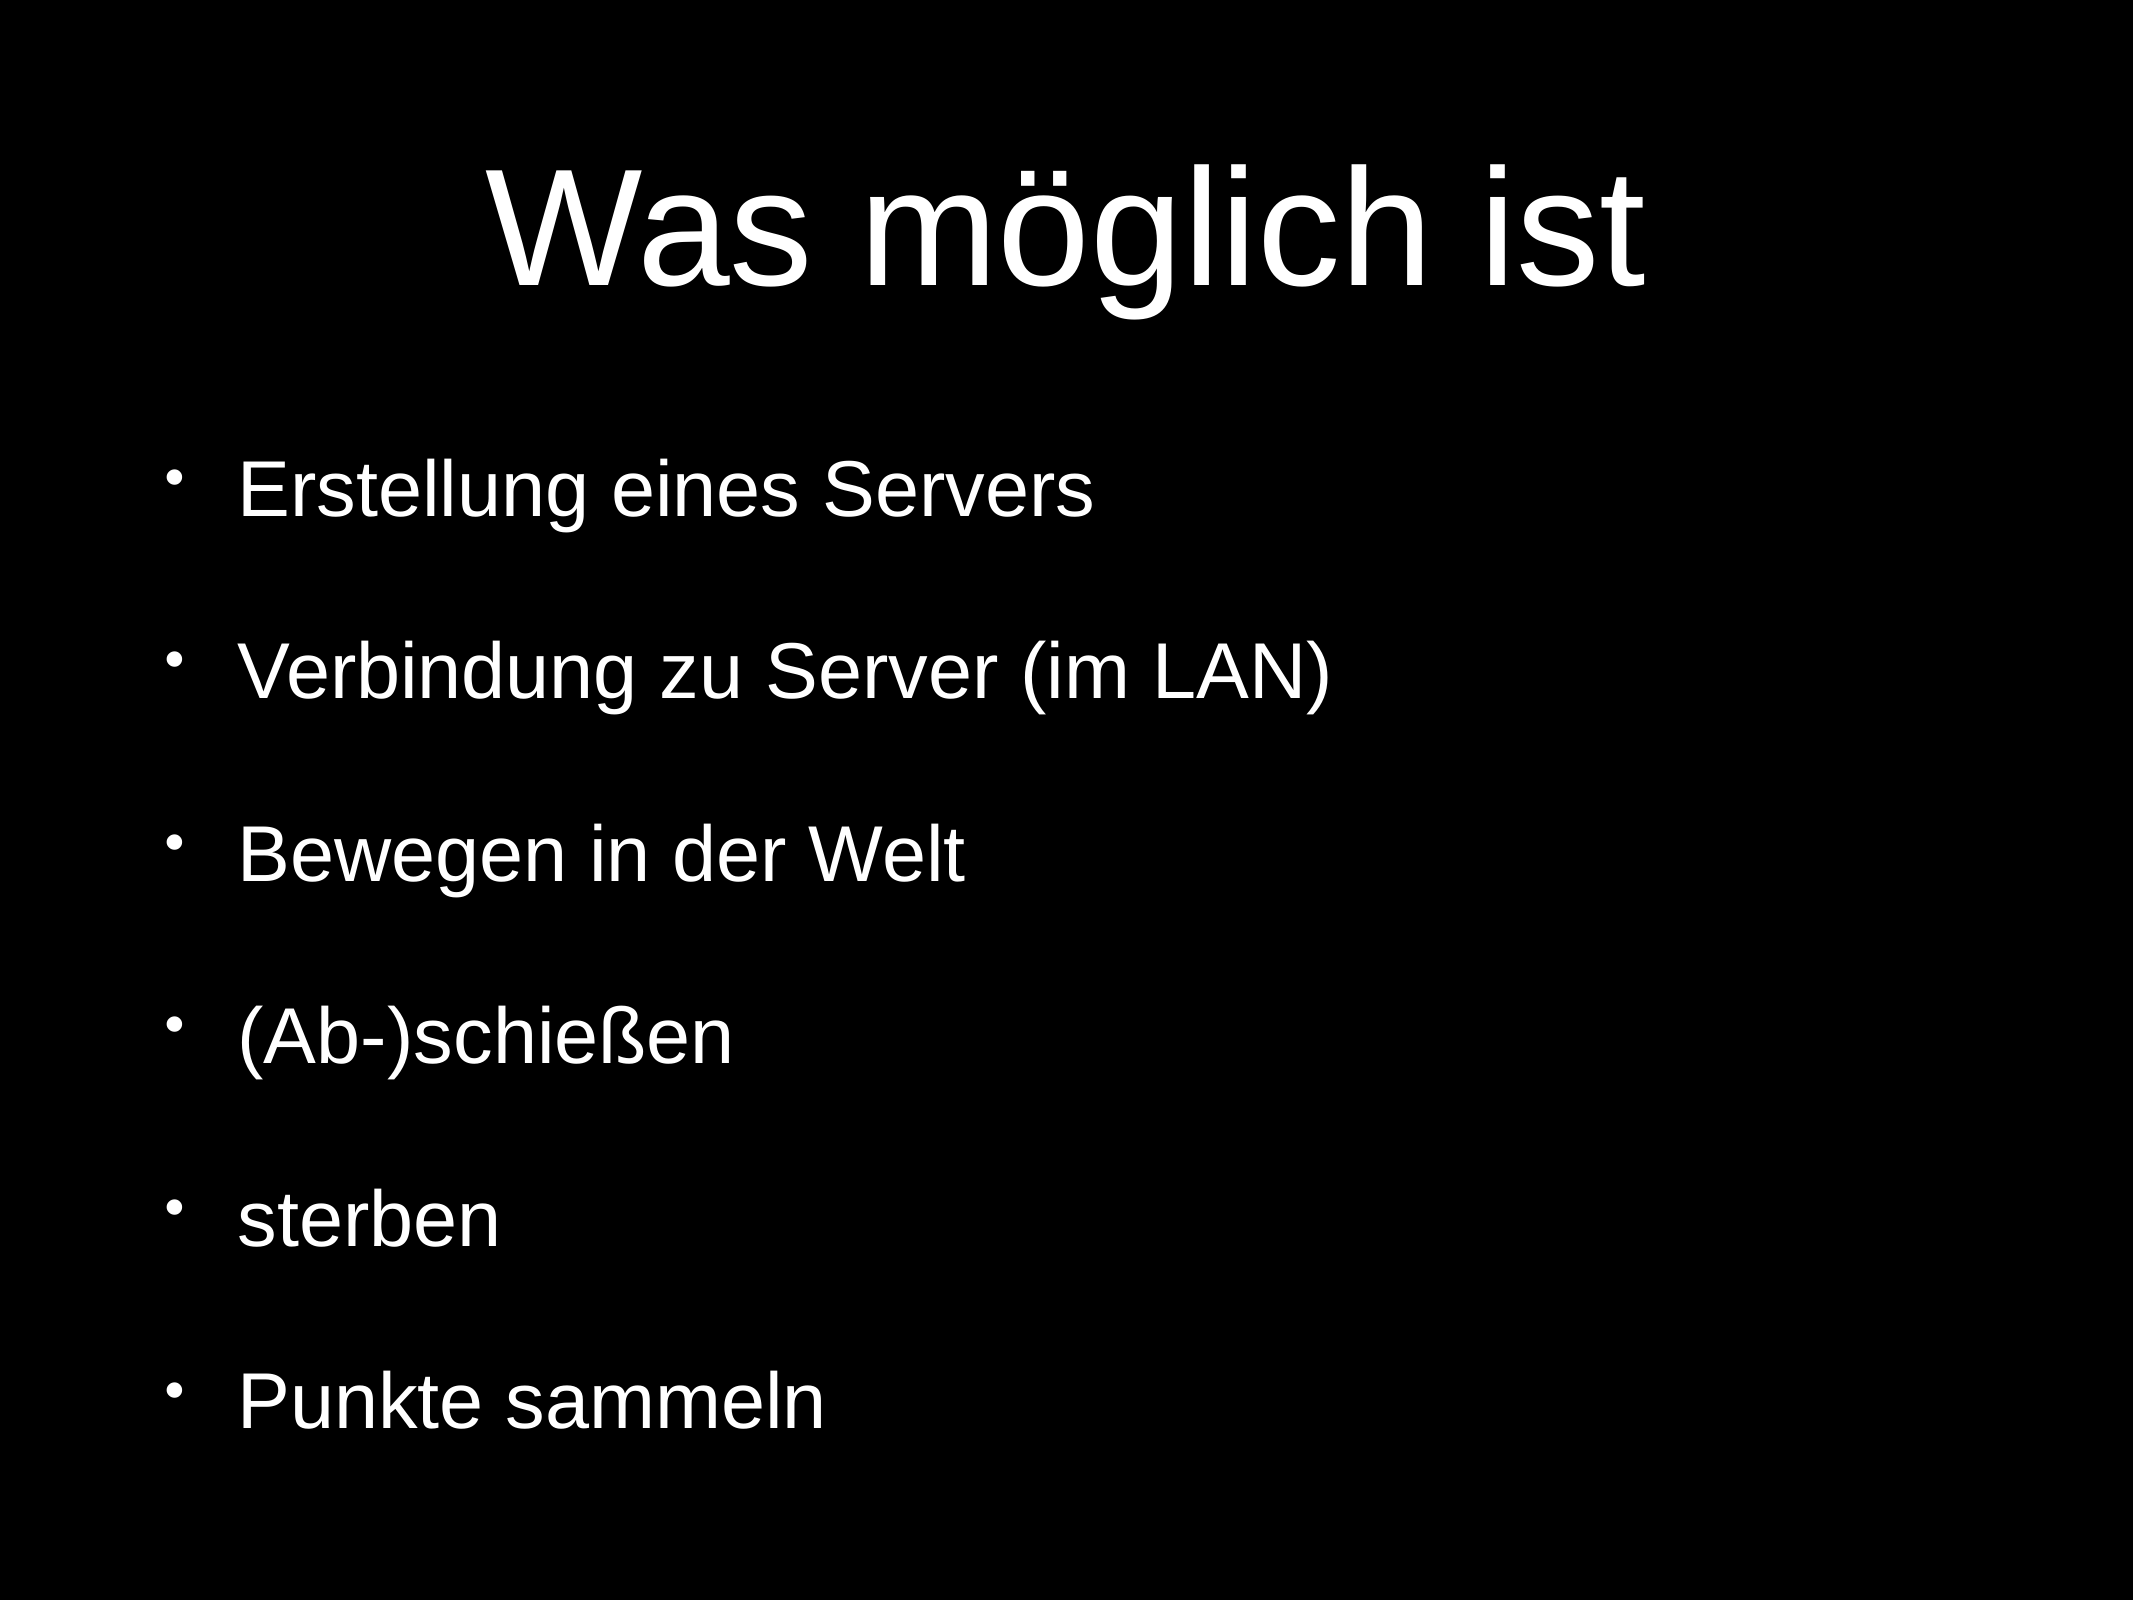

# Was möglich ist
Erstellung eines Servers
Verbindung zu Server (im LAN)
Bewegen in der Welt
(Ab-)schießen
sterben
Punkte sammeln